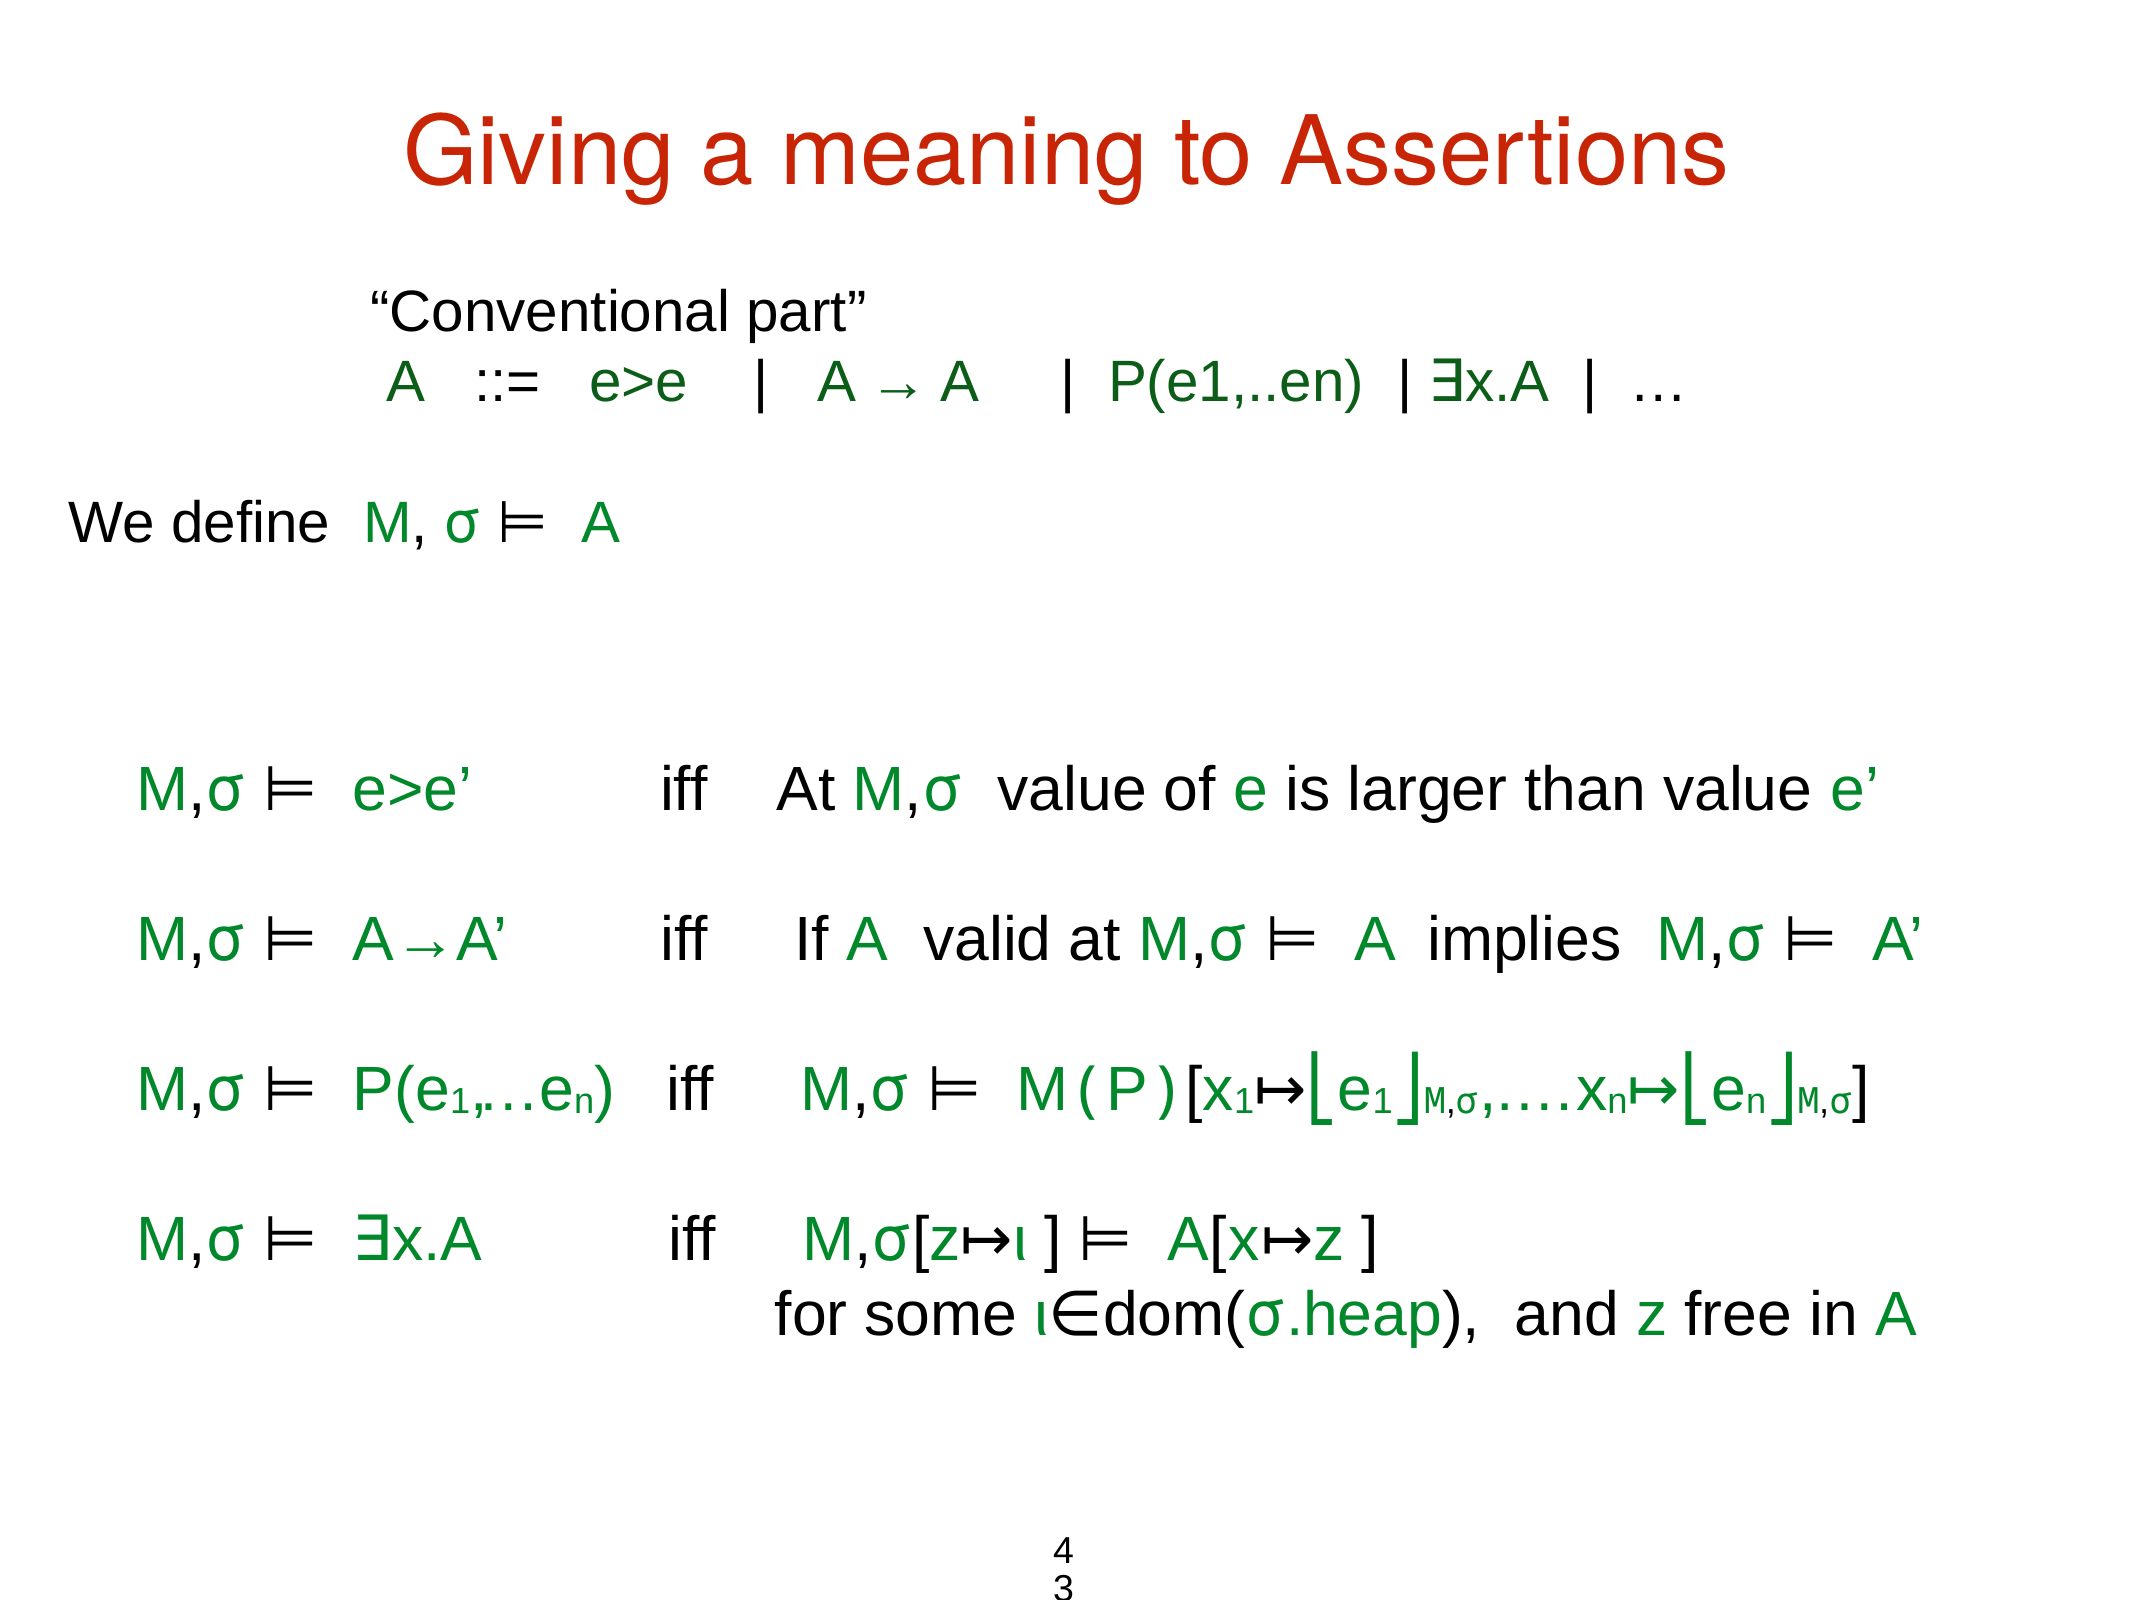

Giving a meaning to Assertions
“Conventional part”
 A   ::=   e>e    |   A → A     |  P(e1,..en)  | ∃x.A  |  …
We define  M, σ ⊨  A
M,σ ⊨  e>e’           iff    At M,σ  value of e is larger than value e’
M,σ ⊨  A→A’         iff     If A  valid at M,σ ⊨  A  implies  M,σ ⊨  A’
M,σ ⊨  P(e1,…en)   iff     M,σ ⊨  M(P)[x1↦⎣e1⎦M,σ,.…xn↦⎣en⎦M,σ]
M,σ ⊨  ∃x.A           iff     M,σ[z↦ι ] ⊨  A[x↦z ]
                                     for some ι∈dom(σ.heap),  and z free in A

43